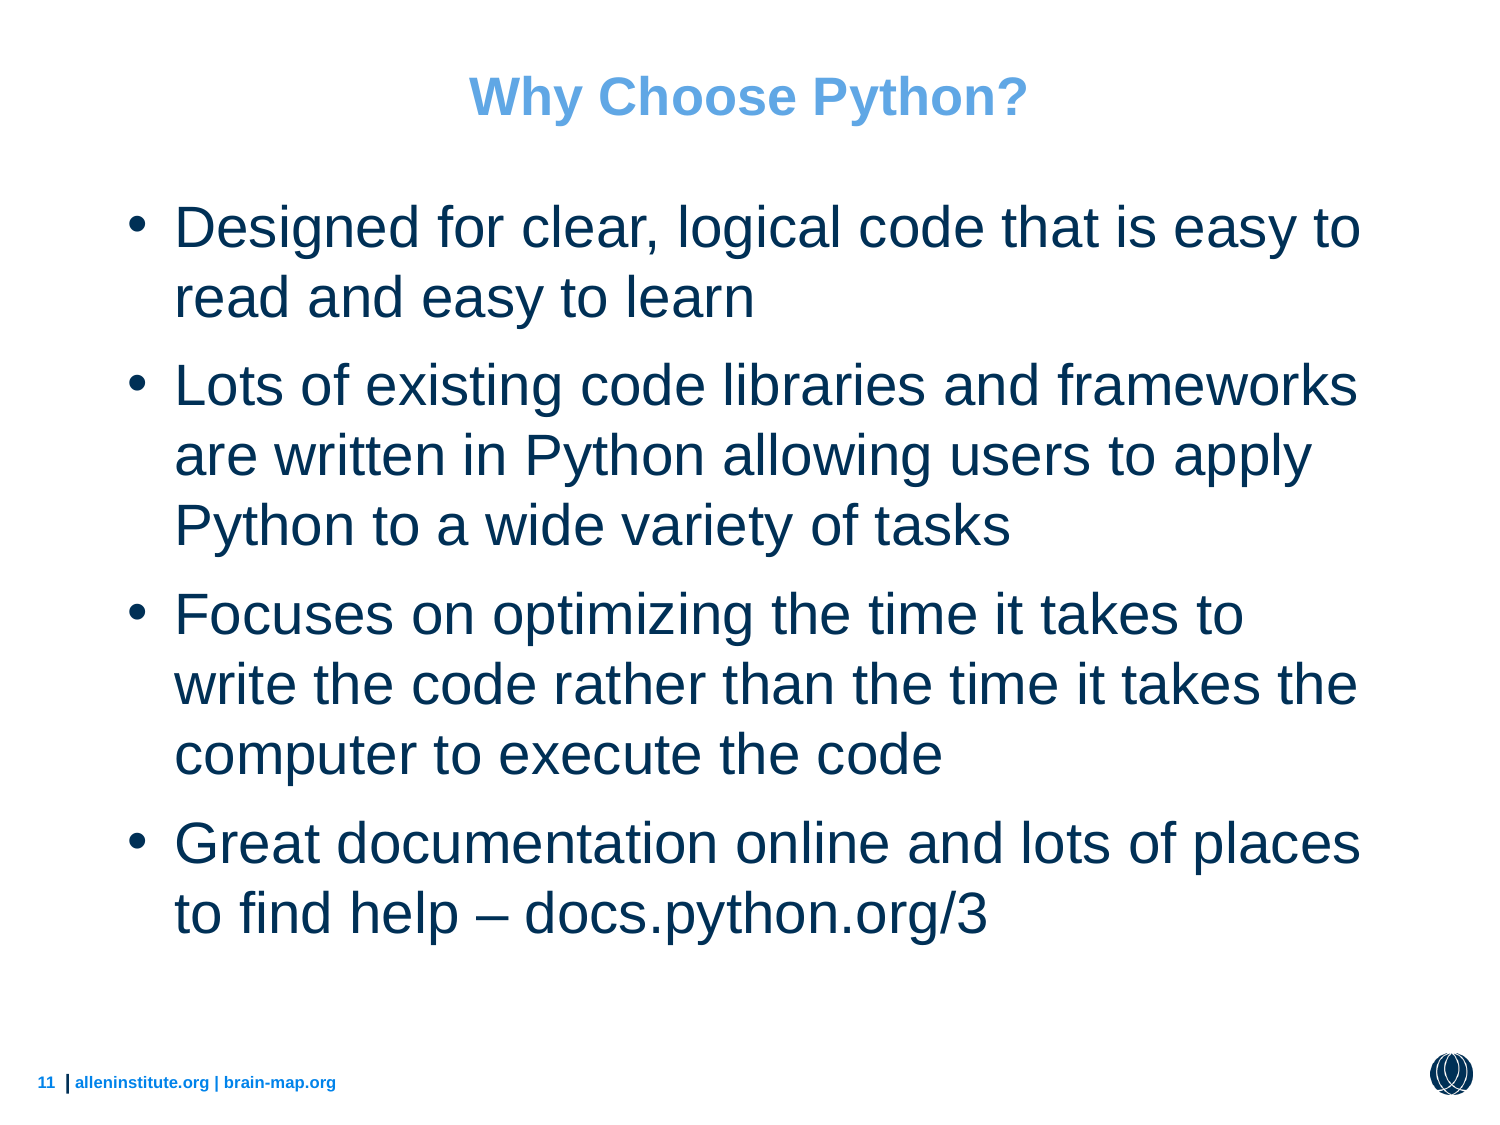

# Why Choose Python?
Designed for clear, logical code that is easy to read and easy to learn
Lots of existing code libraries and frameworks are written in Python allowing users to apply Python to a wide variety of tasks
Focuses on optimizing the time it takes to write the code rather than the time it takes the computer to execute the code
Great documentation online and lots of places to find help – docs.python.org/3

11
alleninstitute.org | brain-map.org